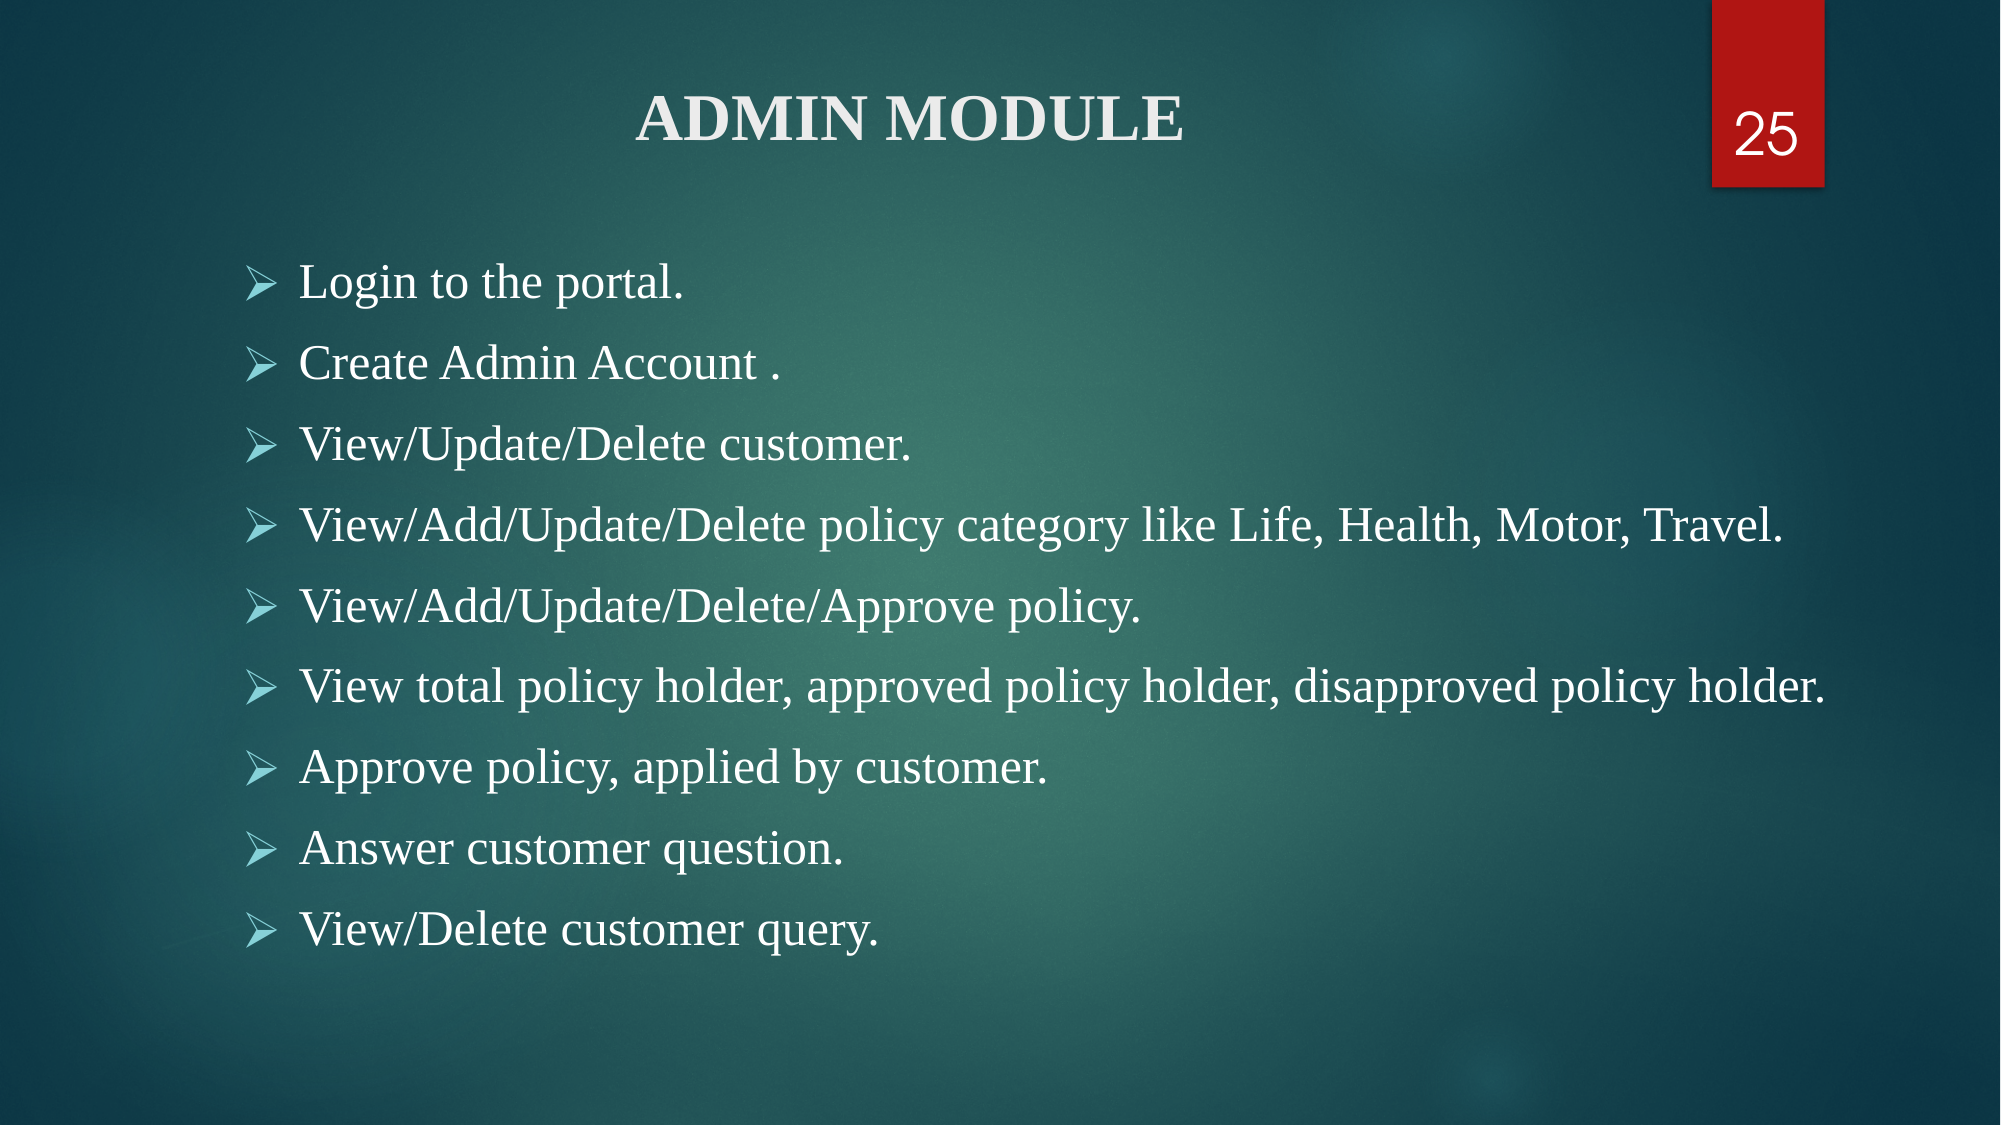

25
# ADMIN MODULE
Login to the portal.
Create Admin Account .
View/Update/Delete customer.
View/Add/Update/Delete policy category like Life, Health, Motor, Travel.
View/Add/Update/Delete/Approve policy.
View total policy holder, approved policy holder, disapproved policy holder.
Approve policy, applied by customer.
Answer customer question.
View/Delete customer query.